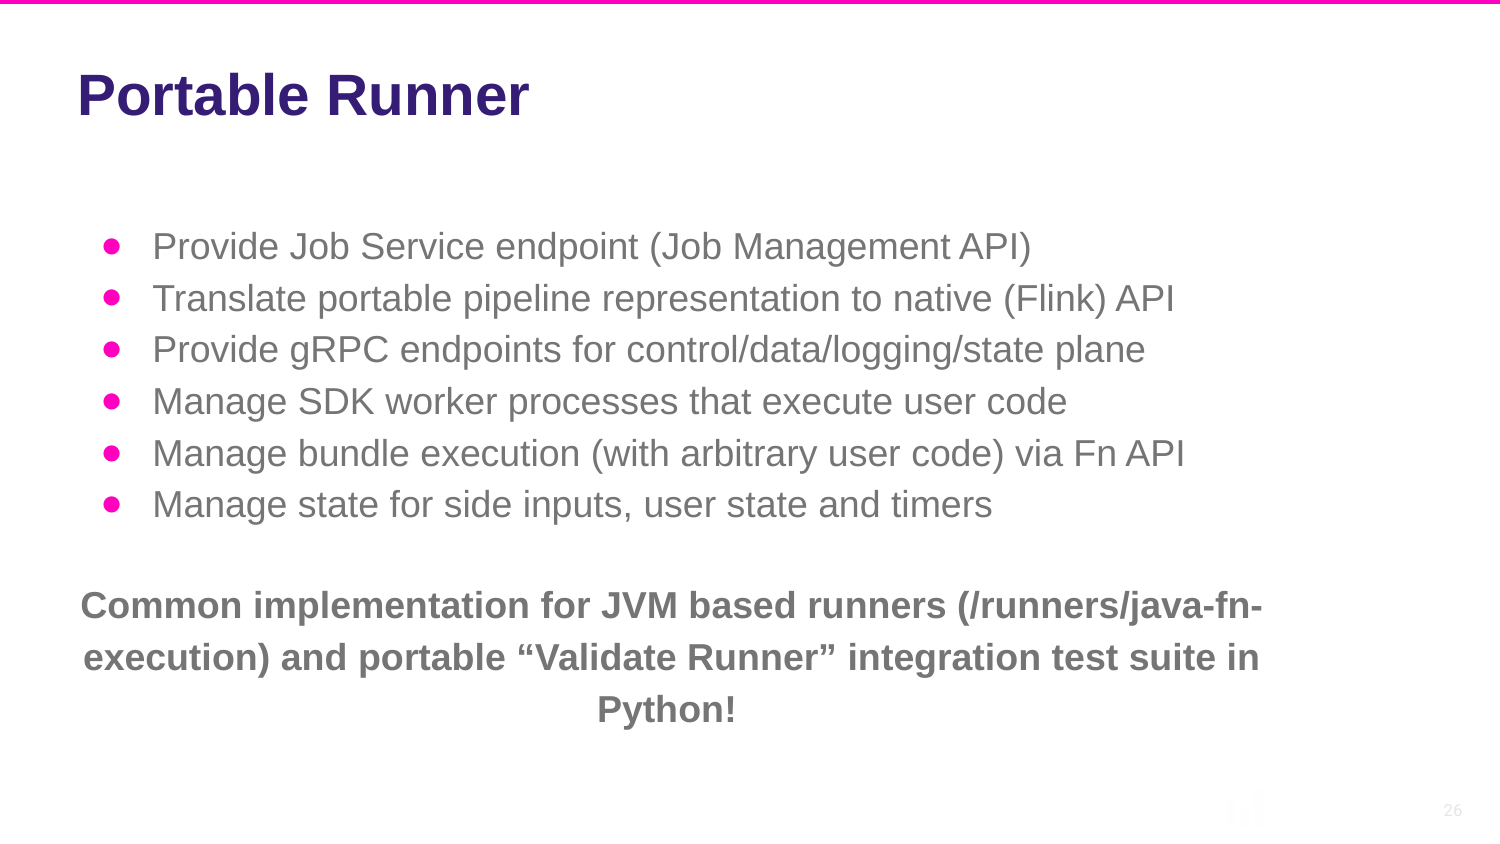

# Portable Runner
Provide Job Service endpoint (Job Management API)
Translate portable pipeline representation to native (Flink) API
Provide gRPC endpoints for control/data/logging/state plane
Manage SDK worker processes that execute user code
Manage bundle execution (with arbitrary user code) via Fn API
Manage state for side inputs, user state and timers
Common implementation for JVM based runners (/runners/java-fn-execution) and portable “Validate Runner” integration test suite in Python!